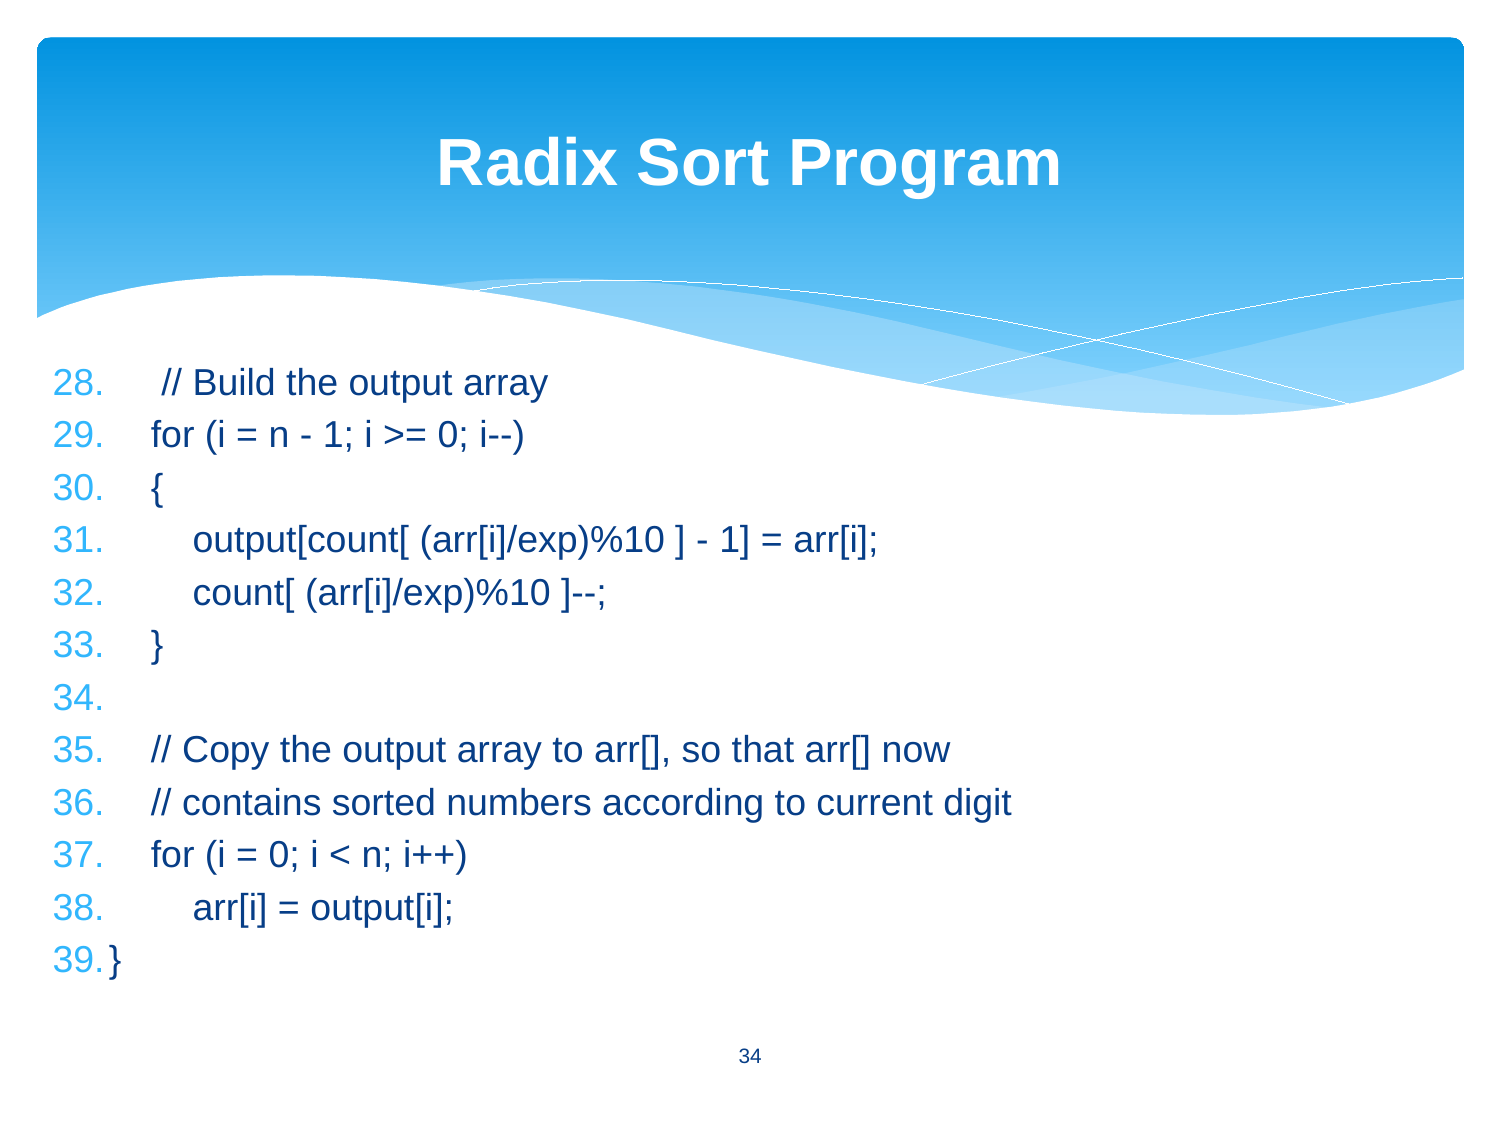

# Radix Sort Program
     // Build the output array
    for (i = n - 1; i >= 0; i--)
    {
        output[count[ (arr[i]/exp)%10 ] - 1] = arr[i];
        count[ (arr[i]/exp)%10 ]--;
    }

    // Copy the output array to arr[], so that arr[] now
    // contains sorted numbers according to current digit
    for (i = 0; i < n; i++)
        arr[i] = output[i];
}
34